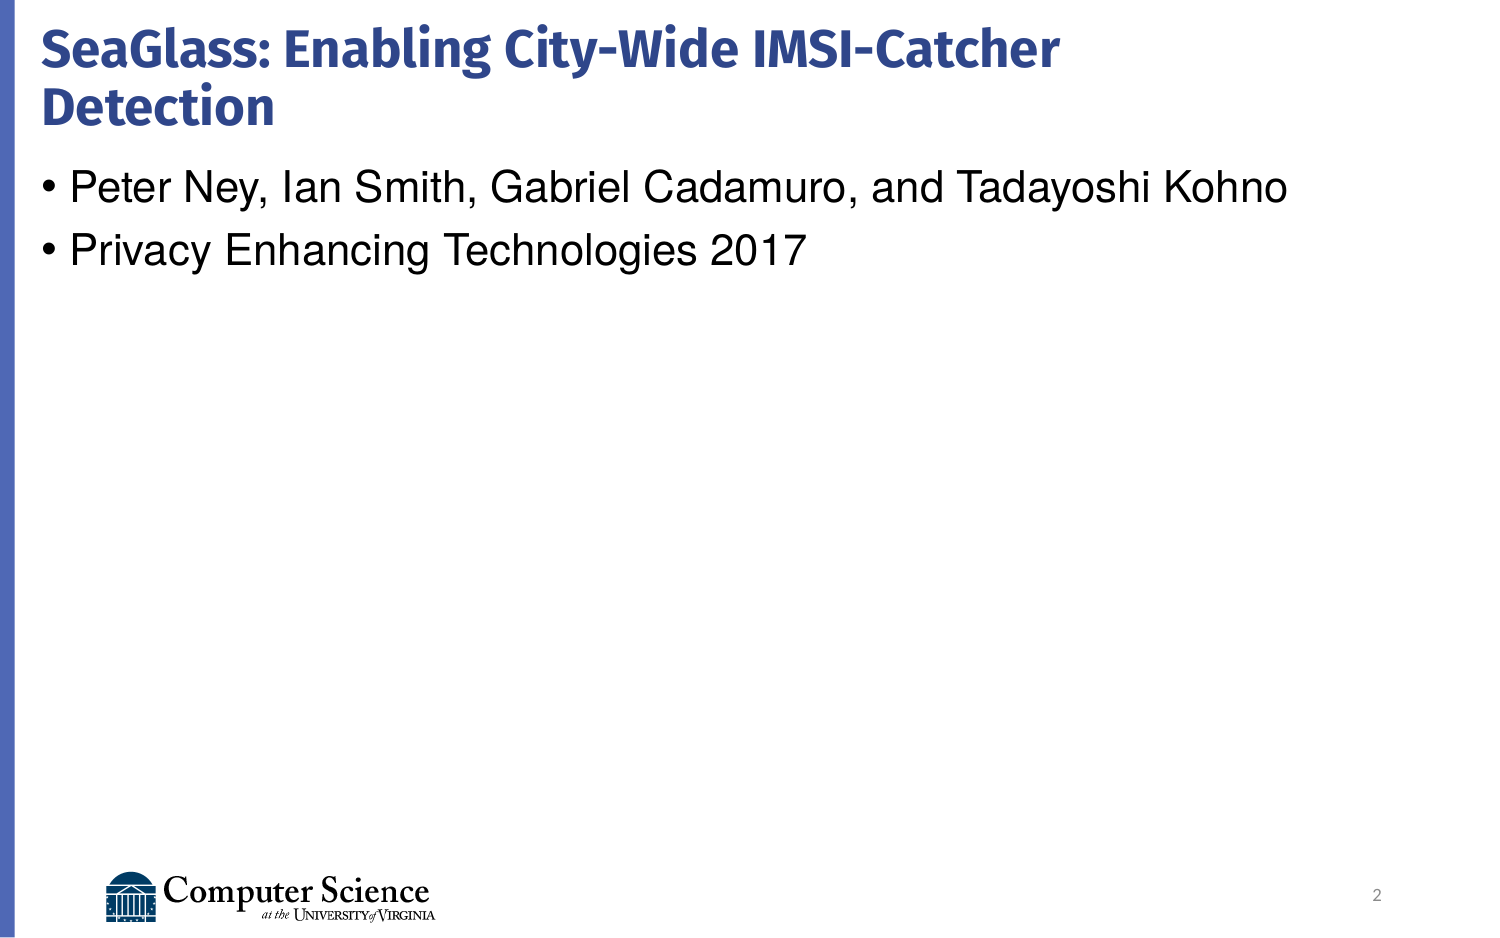

# SeaGlass: Enabling City-Wide IMSI-Catcher Detection
Peter Ney, Ian Smith, Gabriel Cadamuro, and Tadayoshi Kohno
Privacy Enhancing Technologies 2017

2